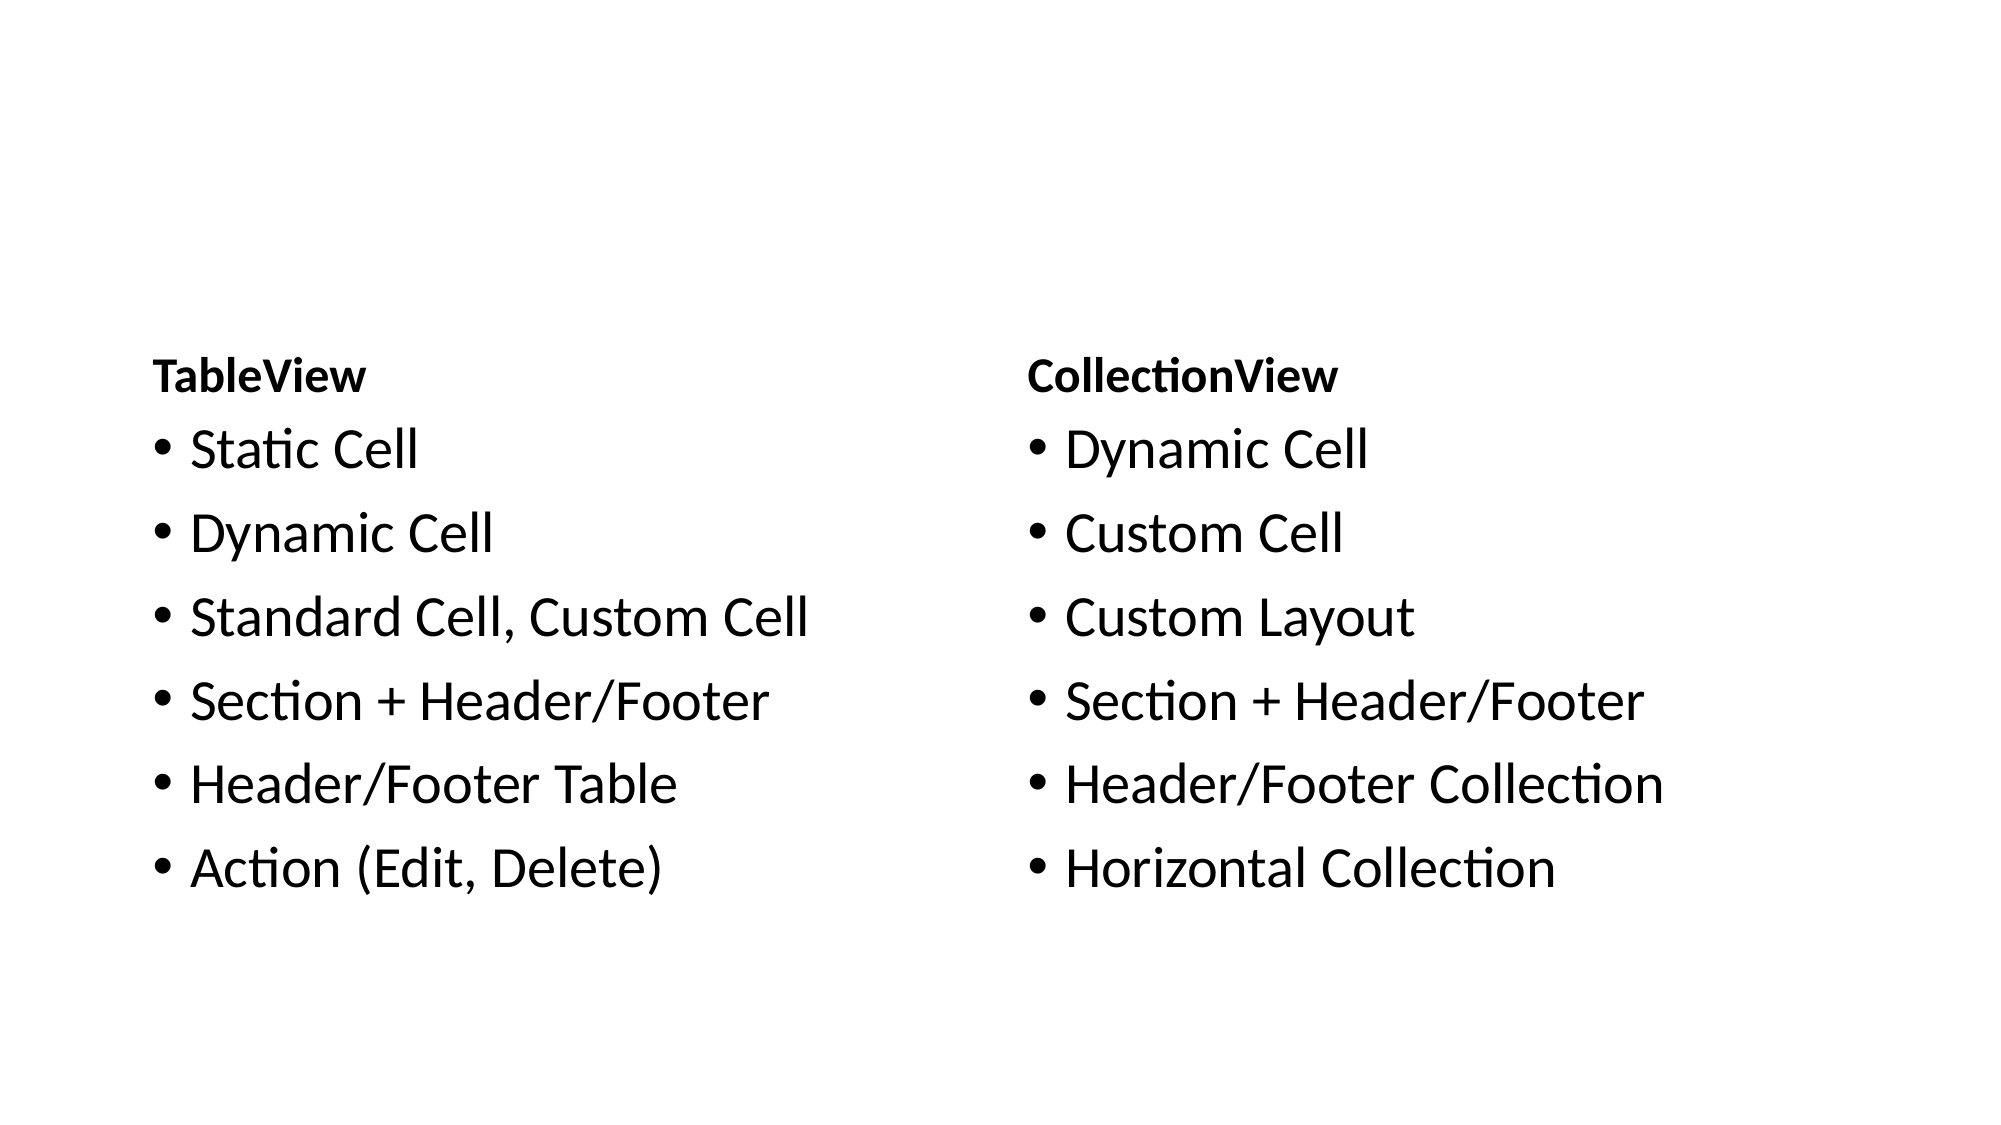

#
TableView
CollectionView
Static Cell
Dynamic Cell
Standard Cell, Custom Cell
Section + Header/Footer
Header/Footer Table
Action (Edit, Delete)
Dynamic Cell
Custom Cell
Custom Layout
Section + Header/Footer
Header/Footer Collection
Horizontal Collection